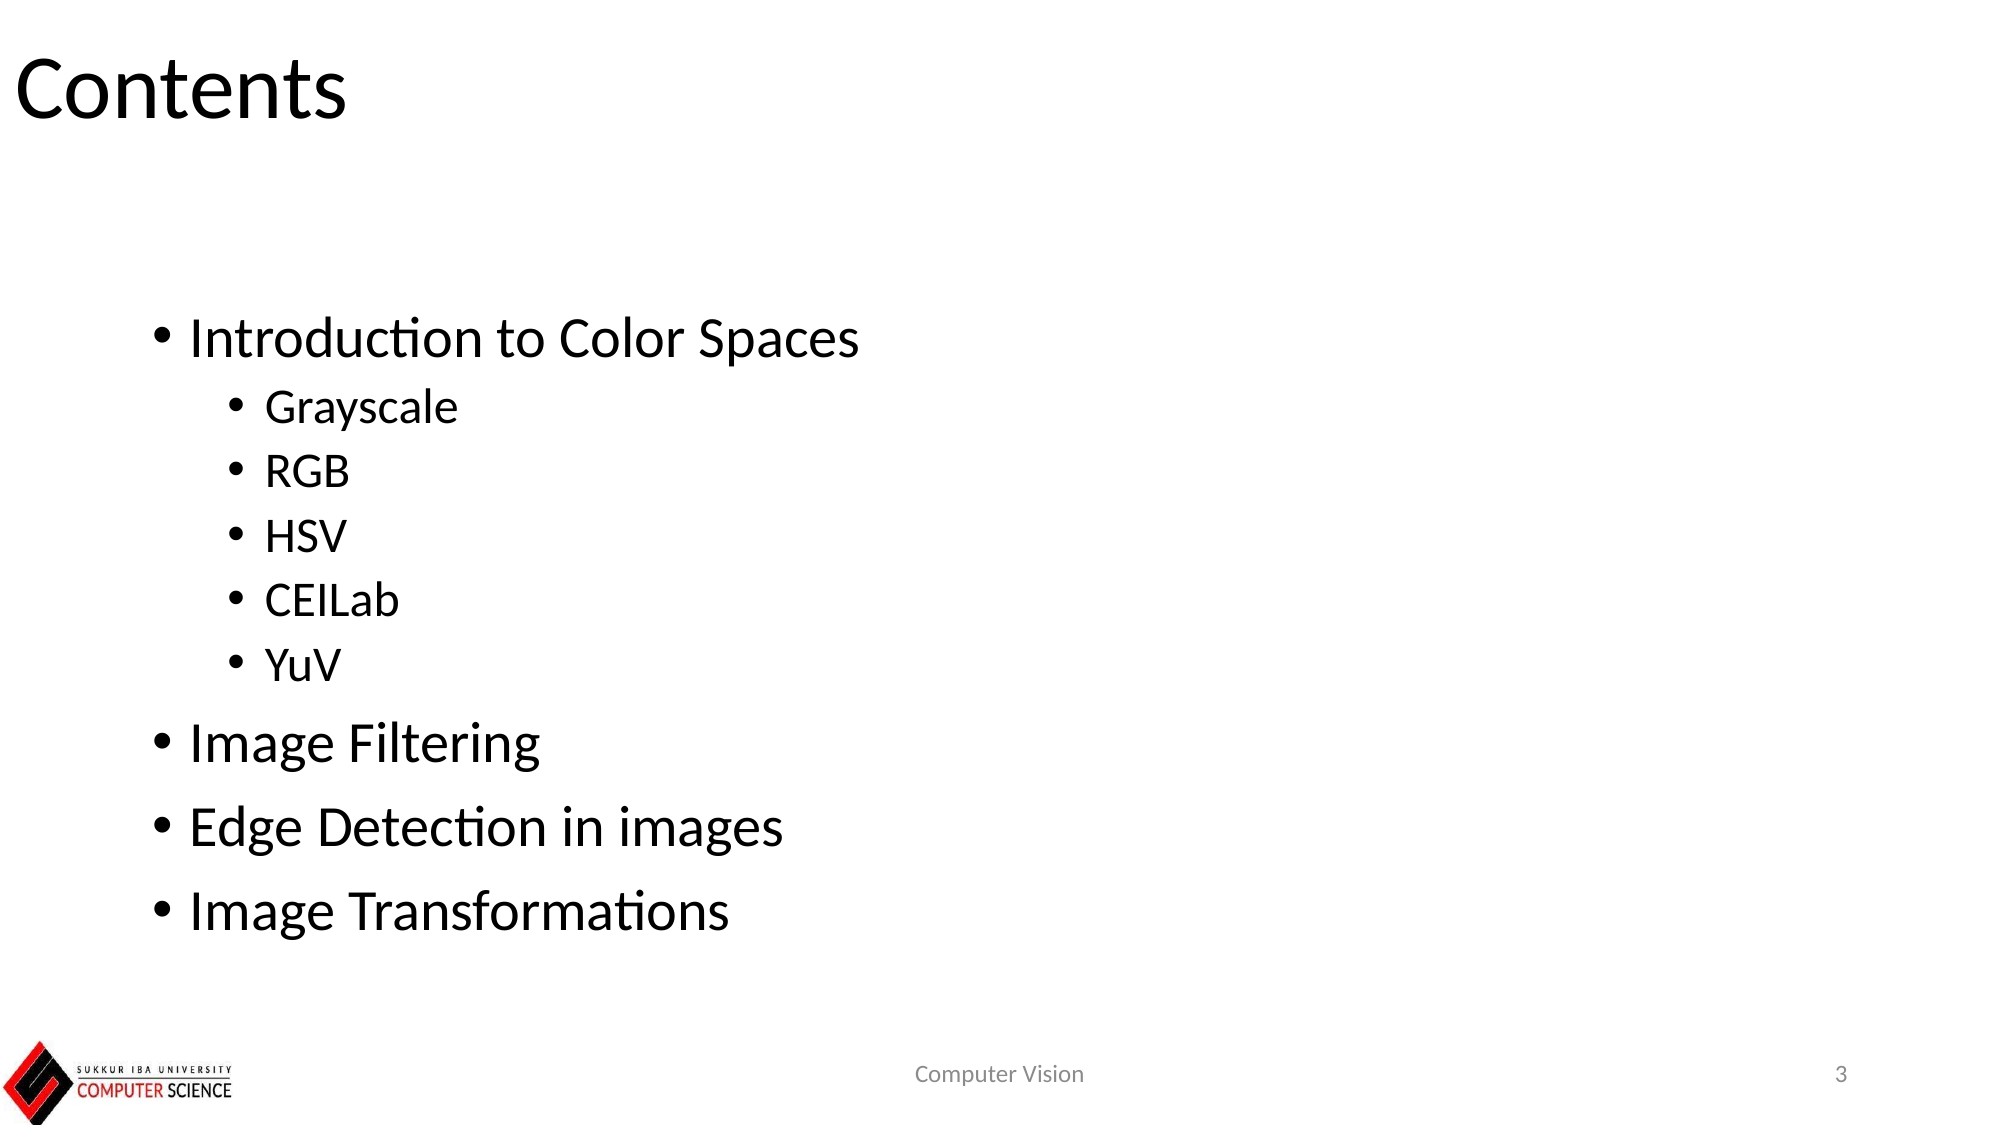

# Contents
Introduction to Color Spaces
Grayscale
RGB
HSV
CEILab
YuV
Image Filtering
Edge Detection in images
Image Transformations

Computer Vision
3